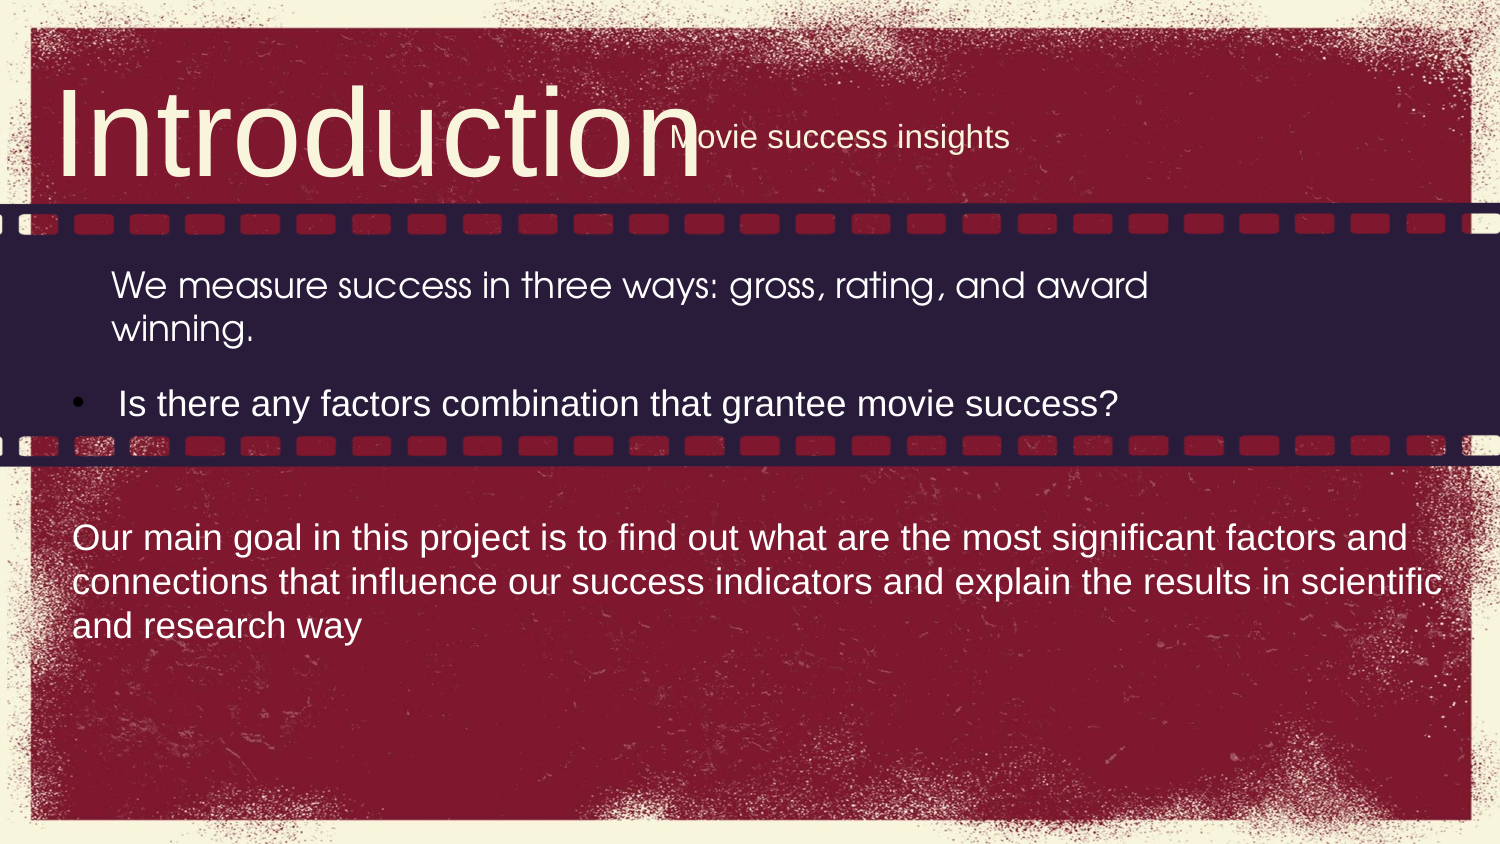

# Introduction
Movie success insights
We measure success in three ways: gross, rating, and award winning.

Is there any factors combination that grantee movie success?

Our main goal in this project is to find out what are the most significant factors and connections that influence our success indicators and explain the results in scientific and research way